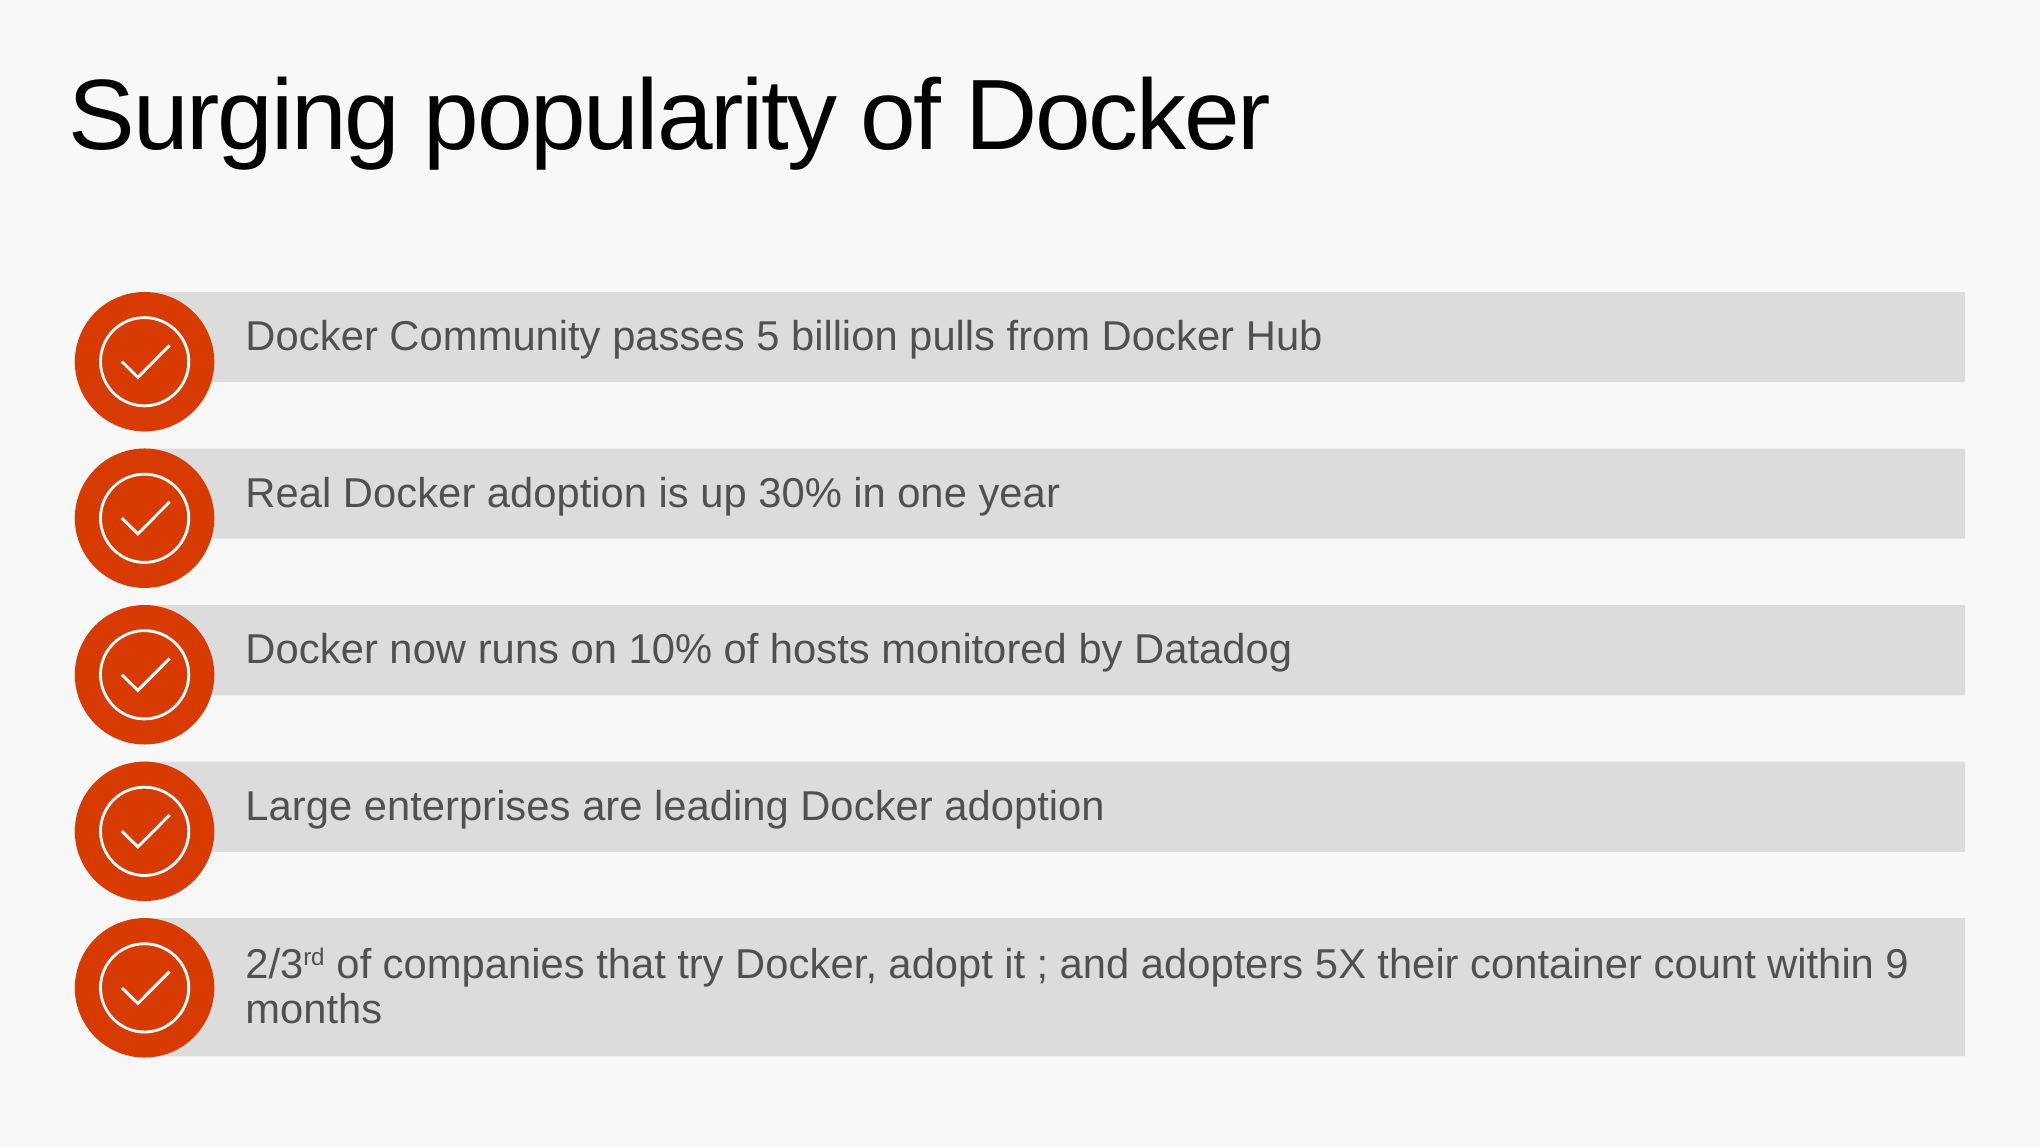

# Surging popularity of Docker

Docker Community passes 5 billion pulls from Docker Hub

Real Docker adoption is up 30% in one year

Docker now runs on 10% of hosts monitored by Datadog

Large enterprises are leading Docker adoption

2/3rd of companies that try Docker, adopt it ; and adopters 5X their container count within 9 months